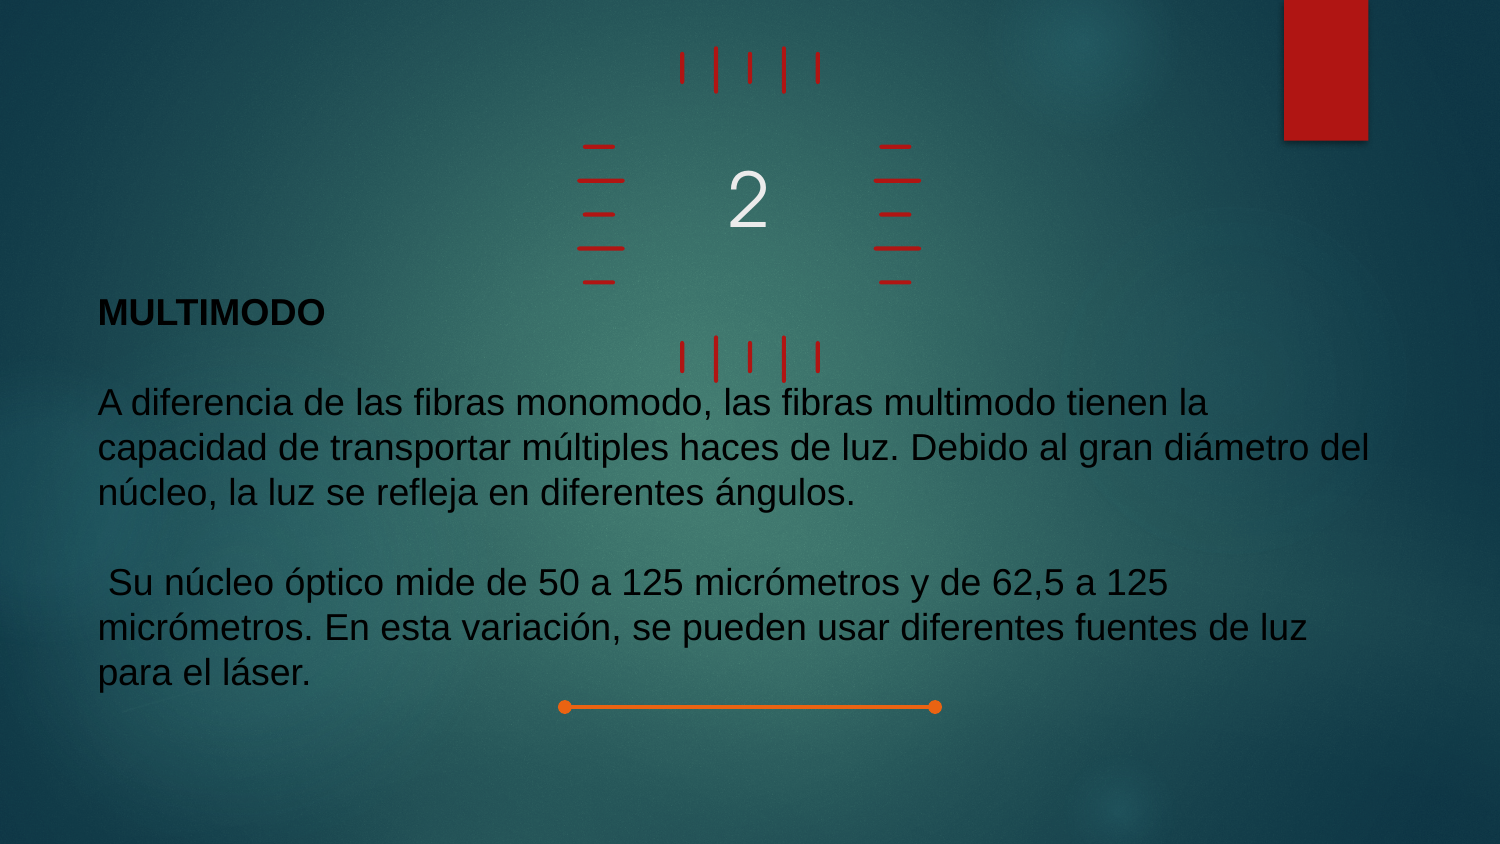

# 2

MULTIMODO

A diferencia de las fibras monomodo, las fibras multimodo tienen la capacidad de transportar múltiples haces de luz. Debido al gran diámetro del núcleo, la luz se refleja en diferentes ángulos.

 Su núcleo óptico mide de 50 a 125 micrómetros y de 62,5 a 125 micrómetros. En esta variación, se pueden usar diferentes fuentes de luz para el láser.